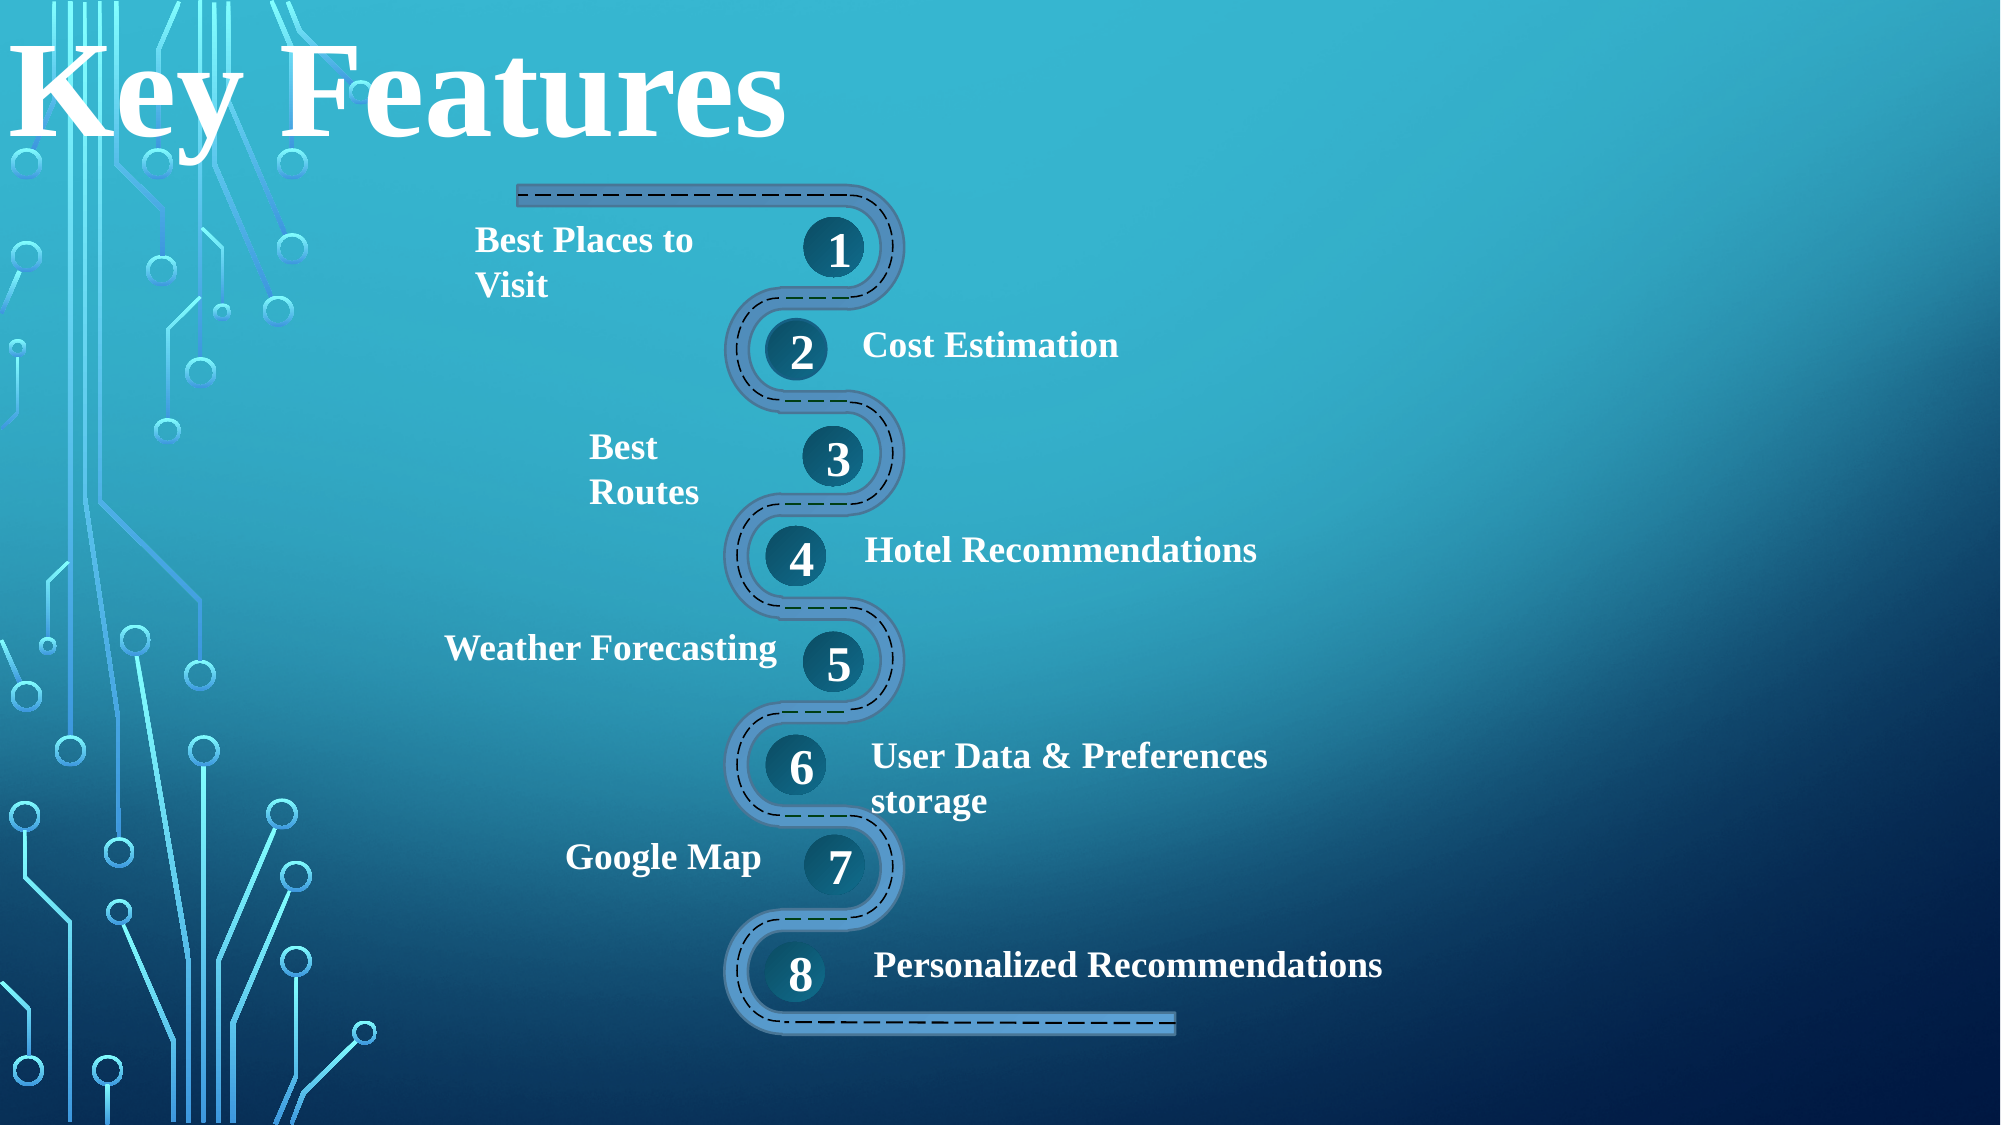

Key Features

Best Places to Visit
1
Cost Estimation
2
Best Routes
3
Hotel Recommendations
4
Weather Forecasting
5
User Data & Preferences storage
6
Google Map
7
Personalized Recommendations
8